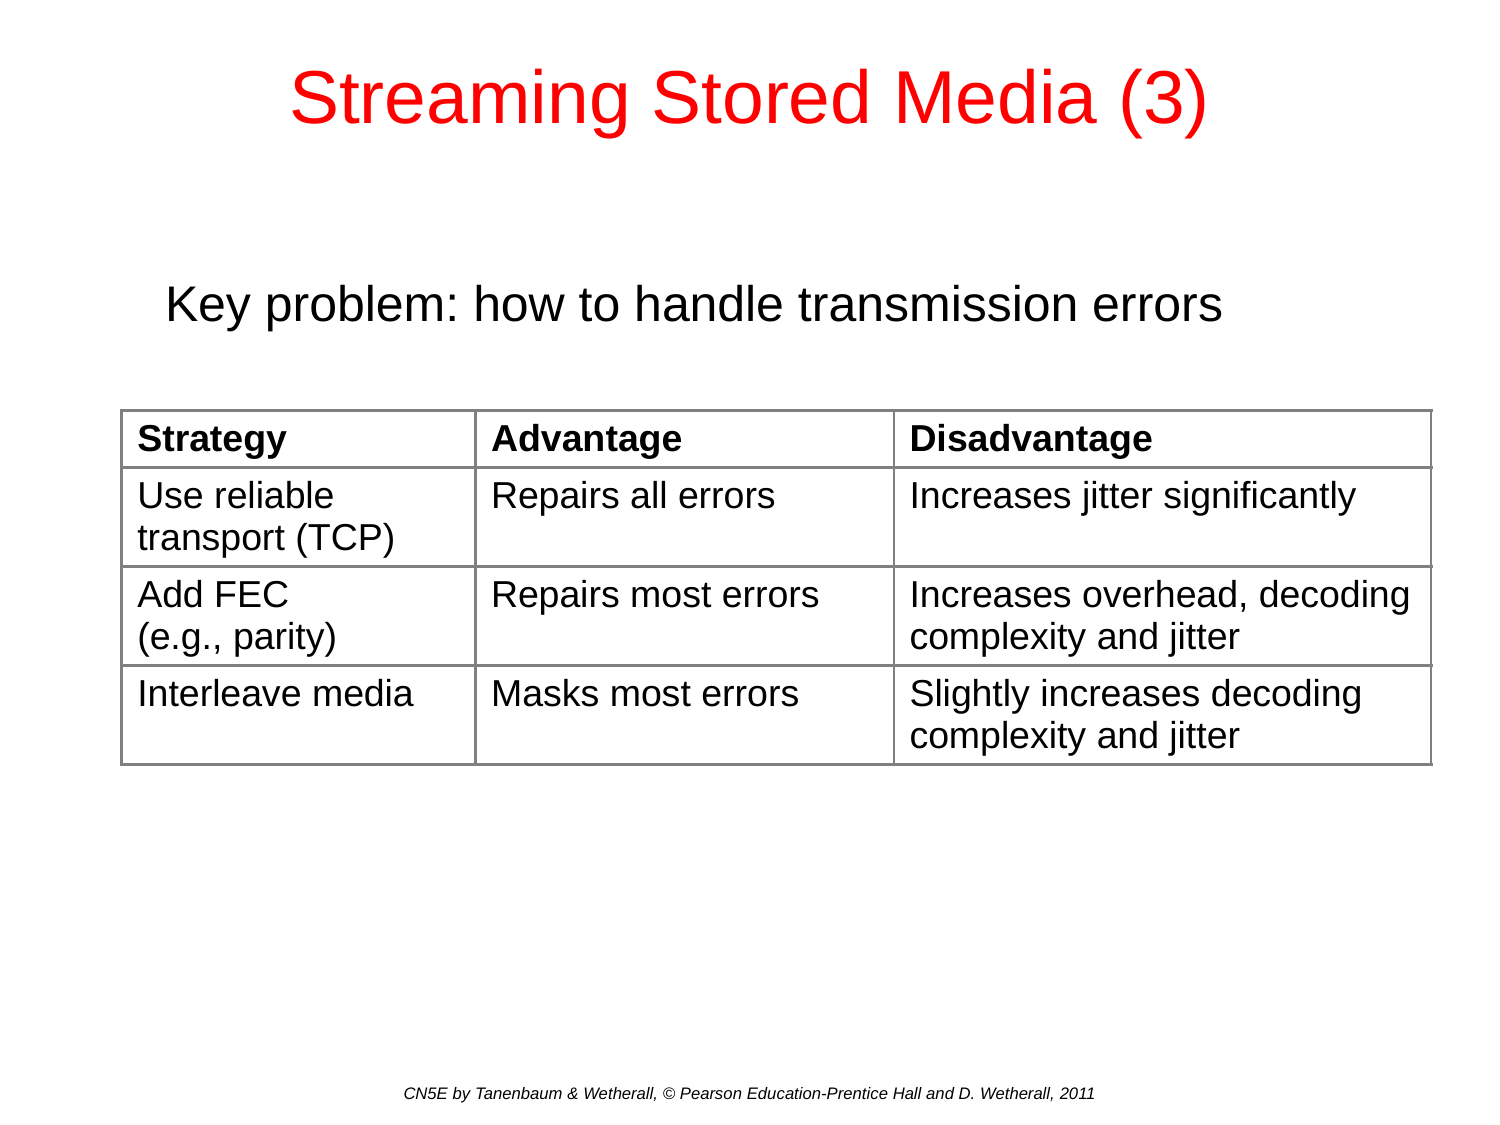

# Streaming Stored Media (3)
Key problem: how to handle transmission errors

| Strategy | Advantage | Disadvantage |
| --- | --- | --- |
| Use reliable transport (TCP) | Repairs all errors | Increases jitter significantly |
| Add FEC (e.g., parity) | Repairs most errors | Increases overhead, decoding complexity and jitter |
| Interleave media | Masks most errors | Slightly increases decoding complexity and jitter |
CN5E by Tanenbaum & Wetherall, © Pearson Education-Prentice Hall and D. Wetherall, 2011